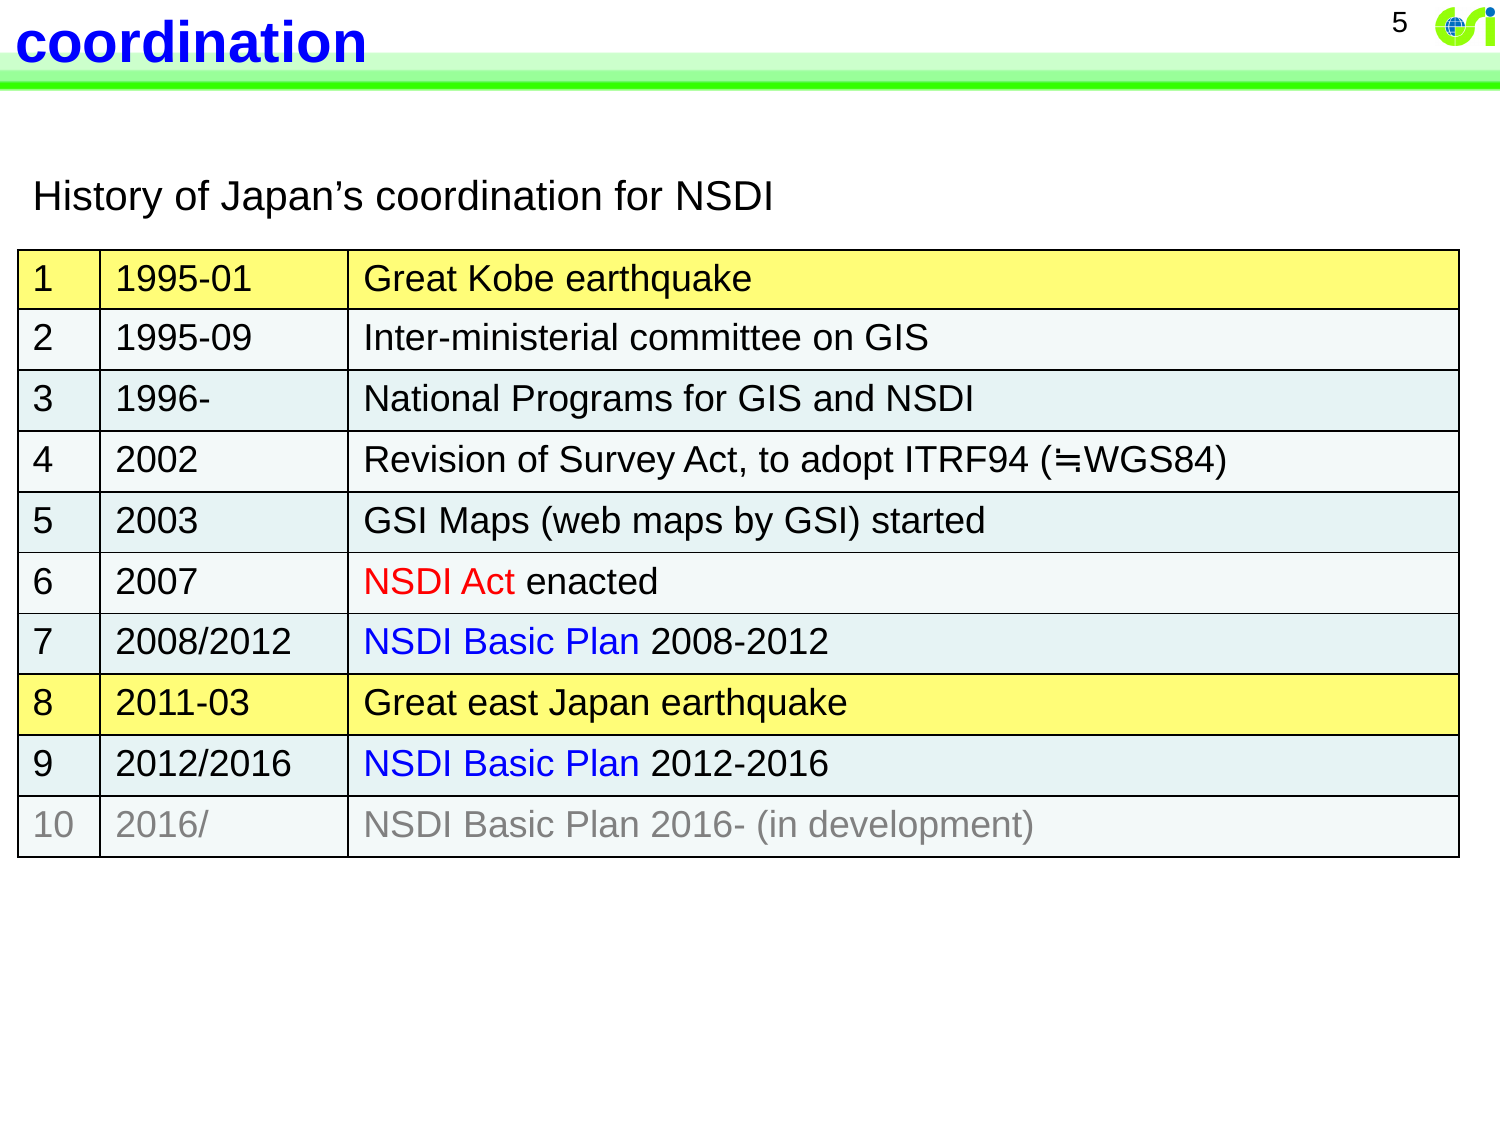

# coordination
5
History of Japan’s coordination for NSDI
| 1 | 1995-01 | Great Kobe earthquake |
| --- | --- | --- |
| 2 | 1995-09 | Inter-ministerial committee on GIS |
| 3 | 1996- | National Programs for GIS and NSDI |
| 4 | 2002 | Revision of Survey Act, to adopt ITRF94 (≒WGS84) |
| 5 | 2003 | GSI Maps (web maps by GSI) started |
| 6 | 2007 | NSDI Act enacted |
| 7 | 2008/2012 | NSDI Basic Plan 2008-2012 |
| 8 | 2011-03 | Great east Japan earthquake |
| 9 | 2012/2016 | NSDI Basic Plan 2012-2016 |
| 10 | 2016/ | NSDI Basic Plan 2016- (in development) |